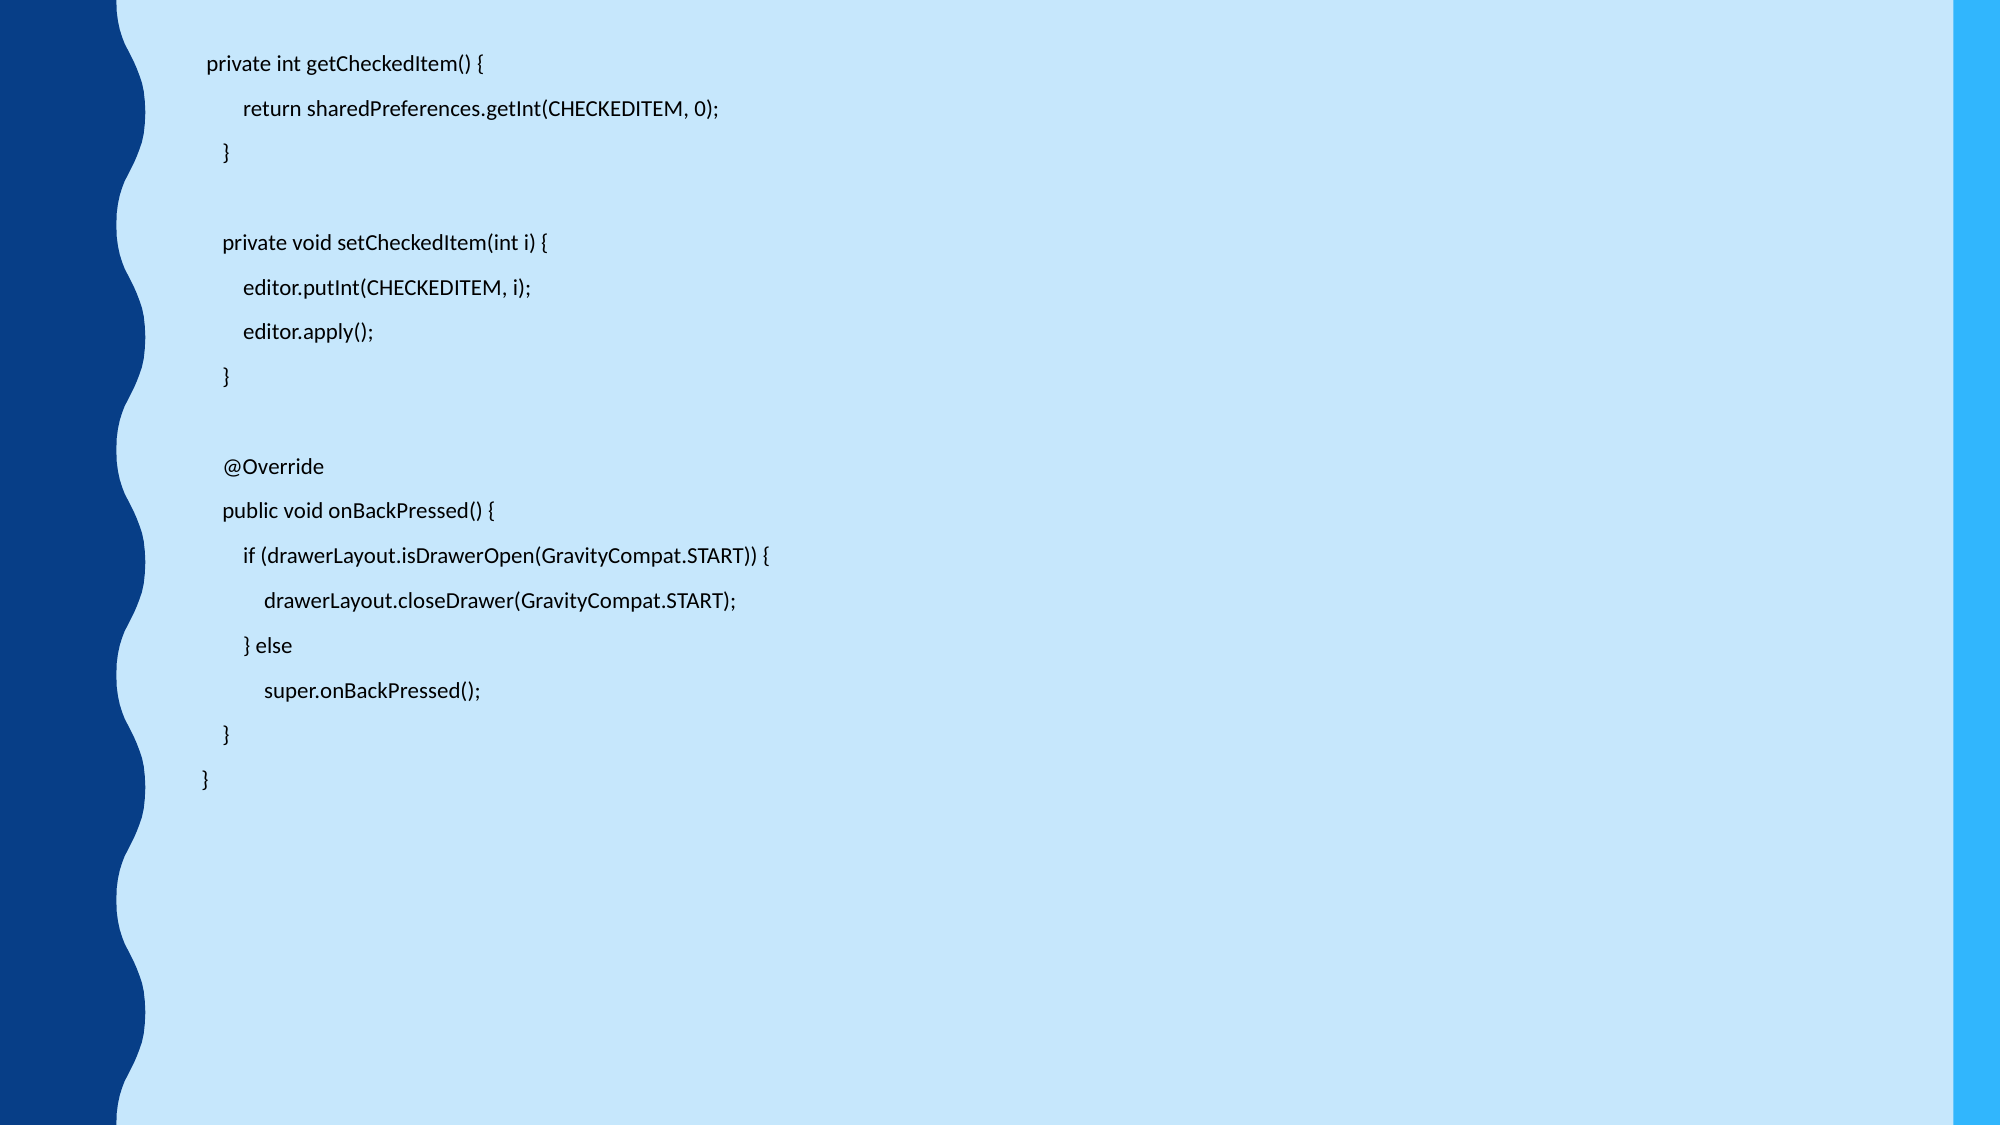

private int getCheckedItem() {
        return sharedPreferences.getInt(CHECKEDITEM, 0);
    }

    private void setCheckedItem(int i) {
        editor.putInt(CHECKEDITEM, i);
        editor.apply();
    }

    @Override
    public void onBackPressed() {
        if (drawerLayout.isDrawerOpen(GravityCompat.START)) {
            drawerLayout.closeDrawer(GravityCompat.START);
        } else
            super.onBackPressed();
    }
}